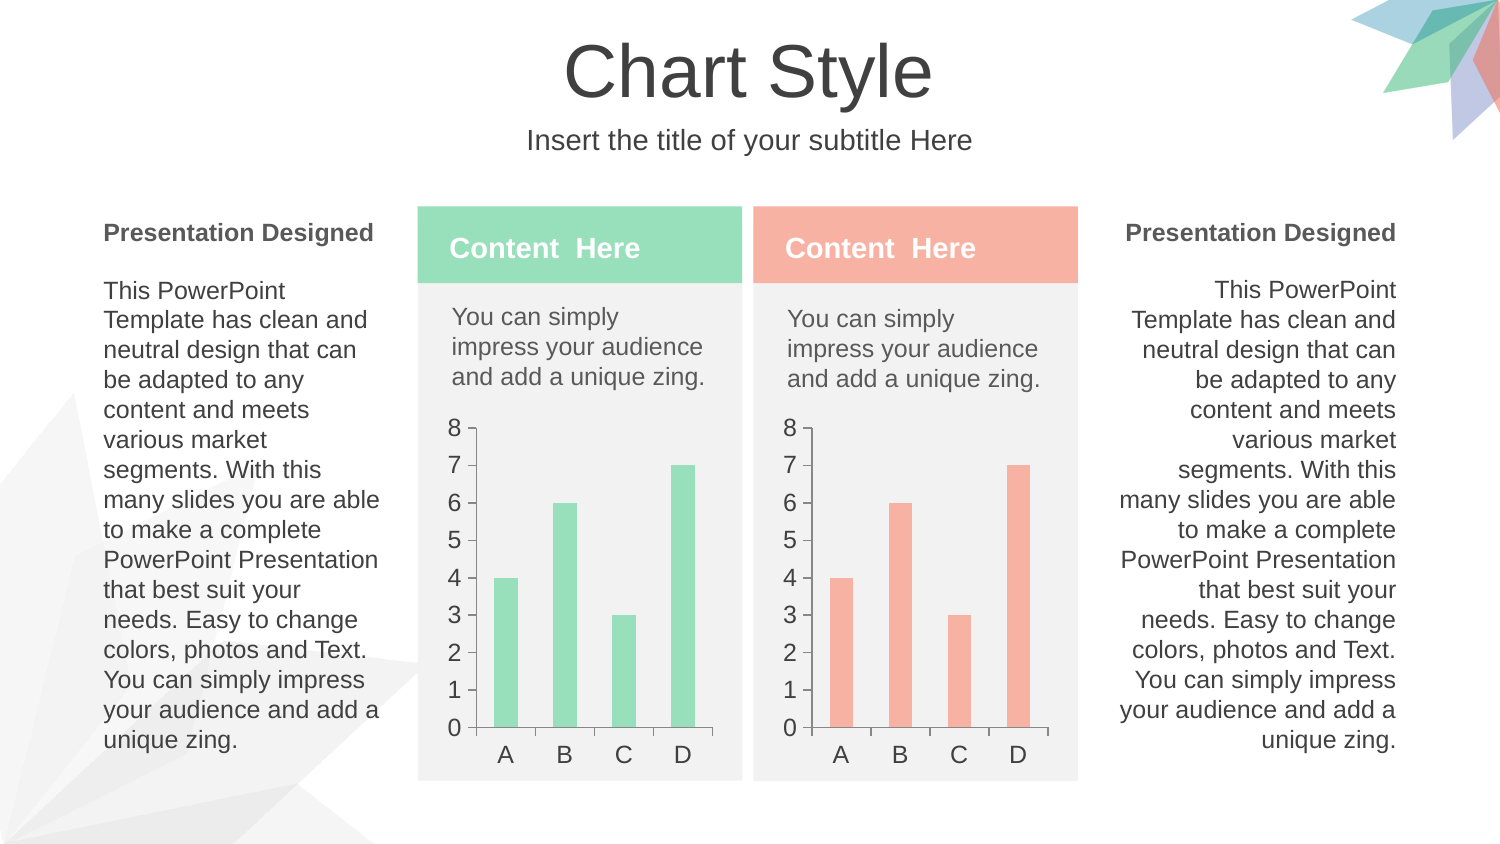

Chart Style
Insert the title of your subtitle Here
Presentation Designed
Presentation Designed

Content  Here
Content  Here

This PowerPoint Template has clean and neutral design that can be adapted to any content and meets various market segments. With this many slides you are able to make a complete PowerPoint Presentation that best suit your needs. Easy to change colors, photos and Text. You can simply impress your audience and add a unique zing.
This PowerPoint Template has clean and neutral design that can be adapted to any content and meets various market segments. With this many slides you are able to make a complete PowerPoint Presentation that best suit your needs. Easy to change colors, photos and Text. You can simply impress your audience and add a unique zing.
You can simply impress your audience and add a unique zing.
You can simply impress your audience and add a unique zing.

### Chart

| Category | Series 1 |
|---|---|
| A | 4.0 |
| B | 6.0 |
| C | 3.0 |
| D | 7.0 |

### Chart

| Category | Series 1 |
|---|---|
| A | 4.0 |
| B | 6.0 |
| C | 3.0 |
| D | 7.0 |